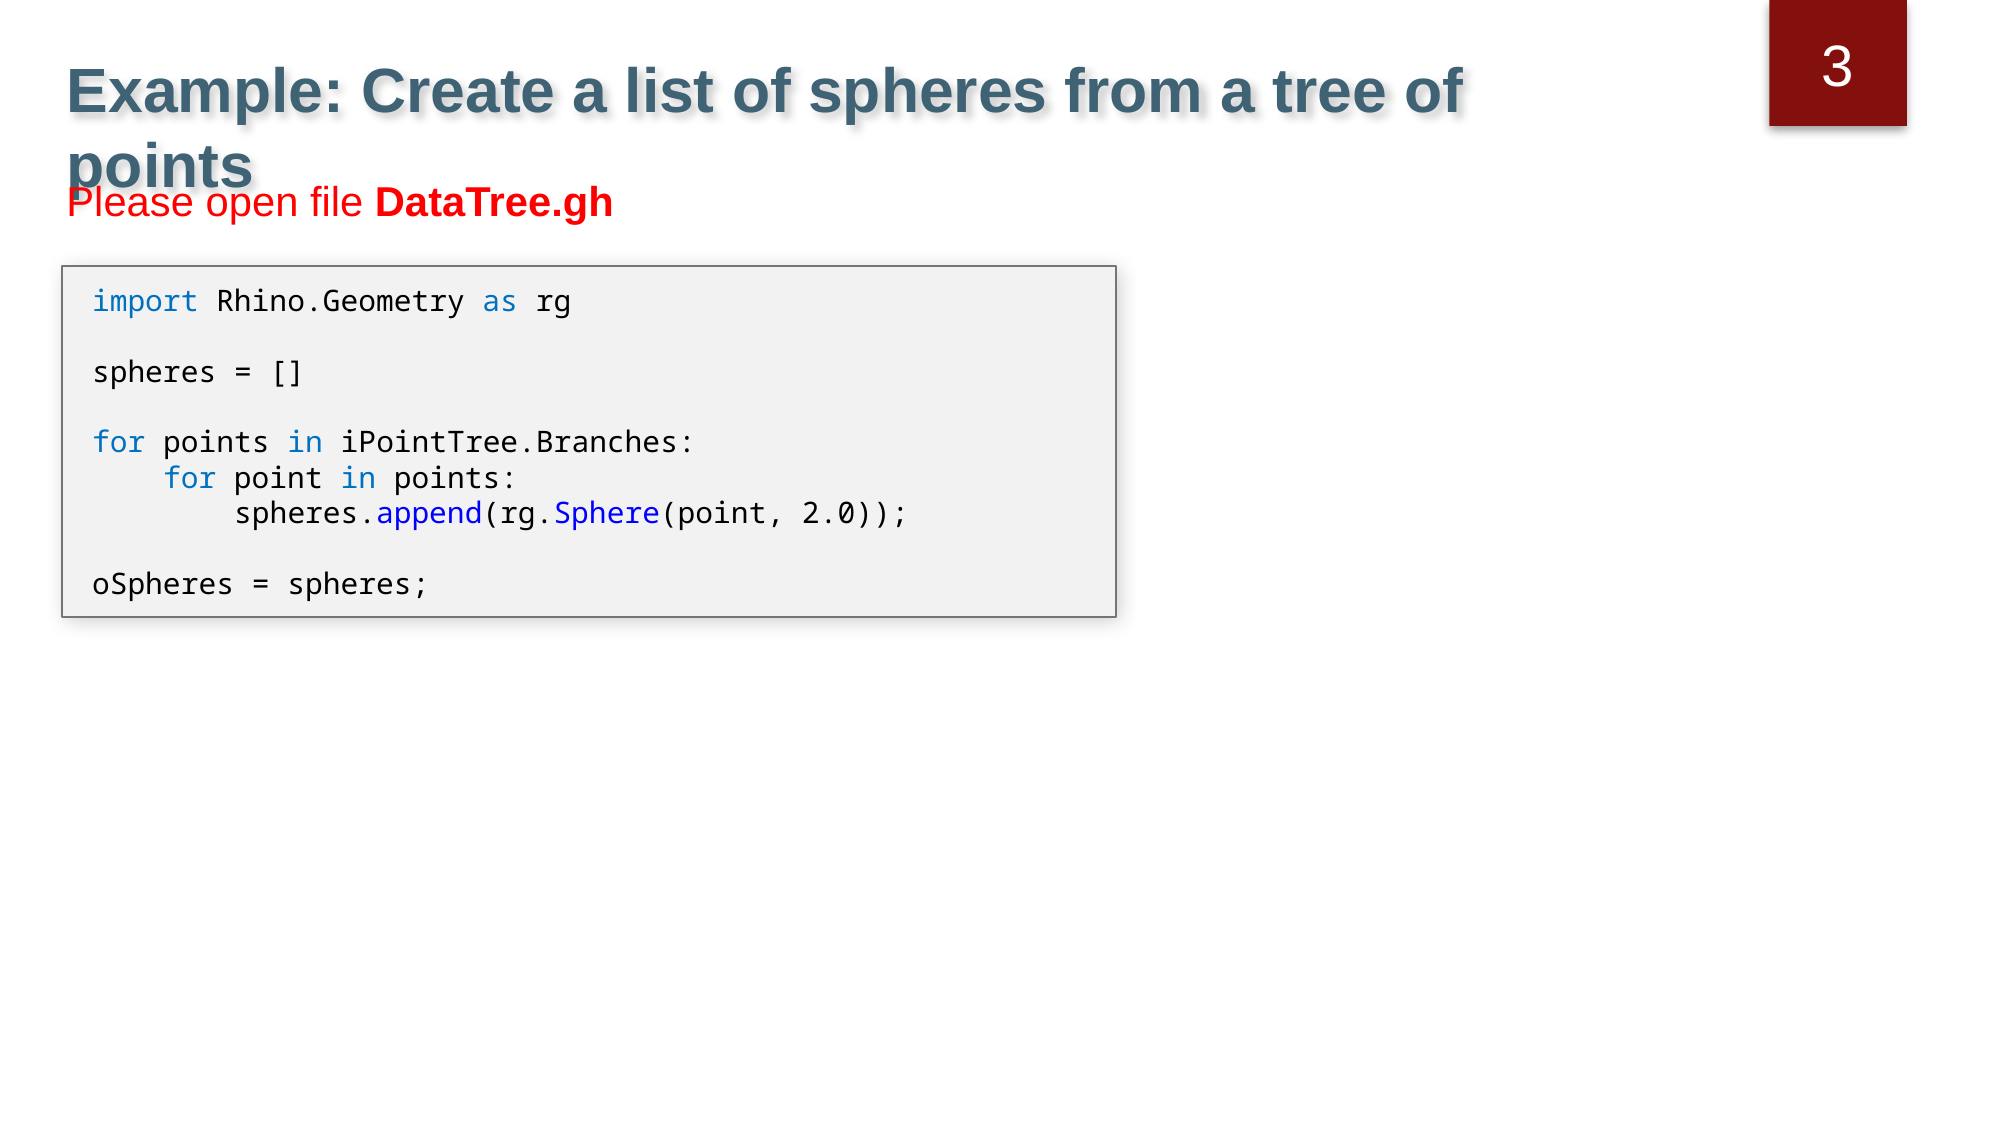

3
# Example: Create a list of spheres from a tree of points
Please open file DataTree.gh
import Rhino.Geometry as rg

spheres = []

for points in iPointTree.Branches:
    for point in points:
        spheres.append(rg.Sphere(point, 2.0));

oSpheres = spheres;